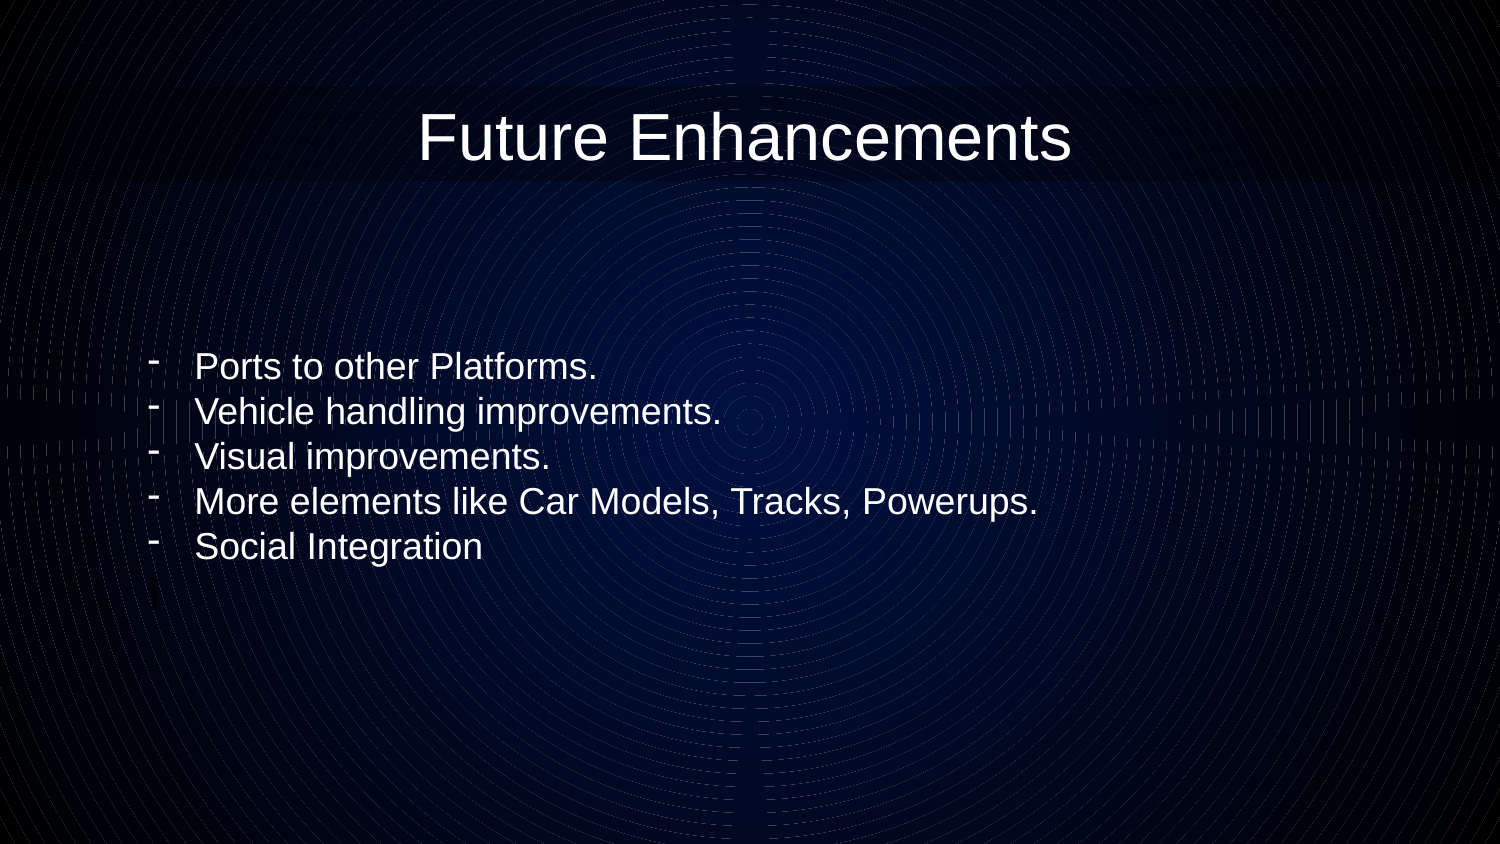

Future Enhancements
Ports to other Platforms.
Vehicle handling improvements.
Visual improvements.
More elements like Car Models, Tracks, Powerups.
Social Integration
}